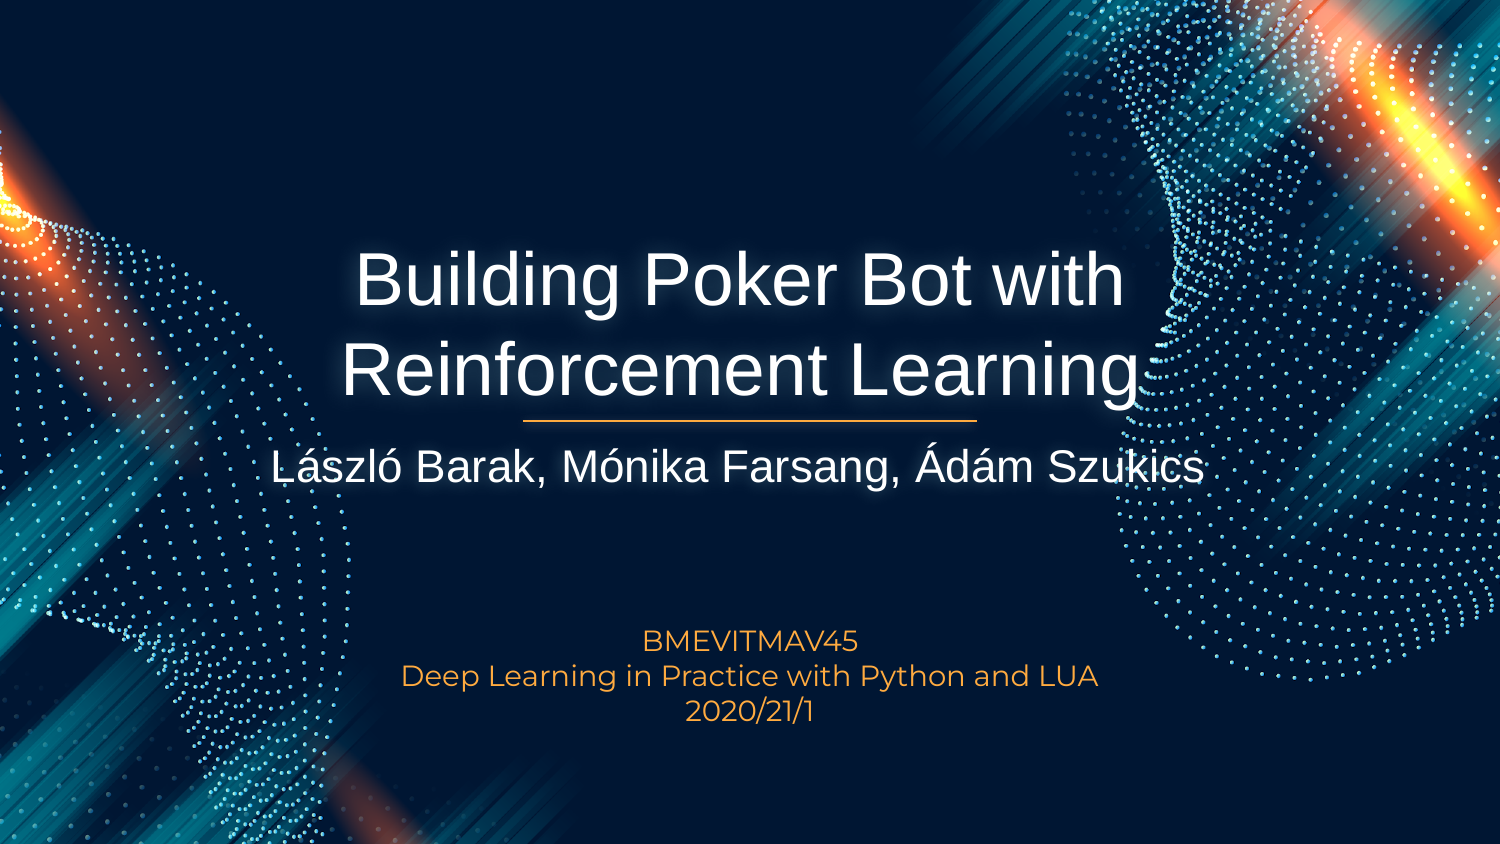

# Building Poker Bot with Reinforcement Learning
László Barak, Mónika Farsang, Ádám Szukics
BMEVITMAV45
Deep Learning in Practice with Python and LUA
2020/21/1